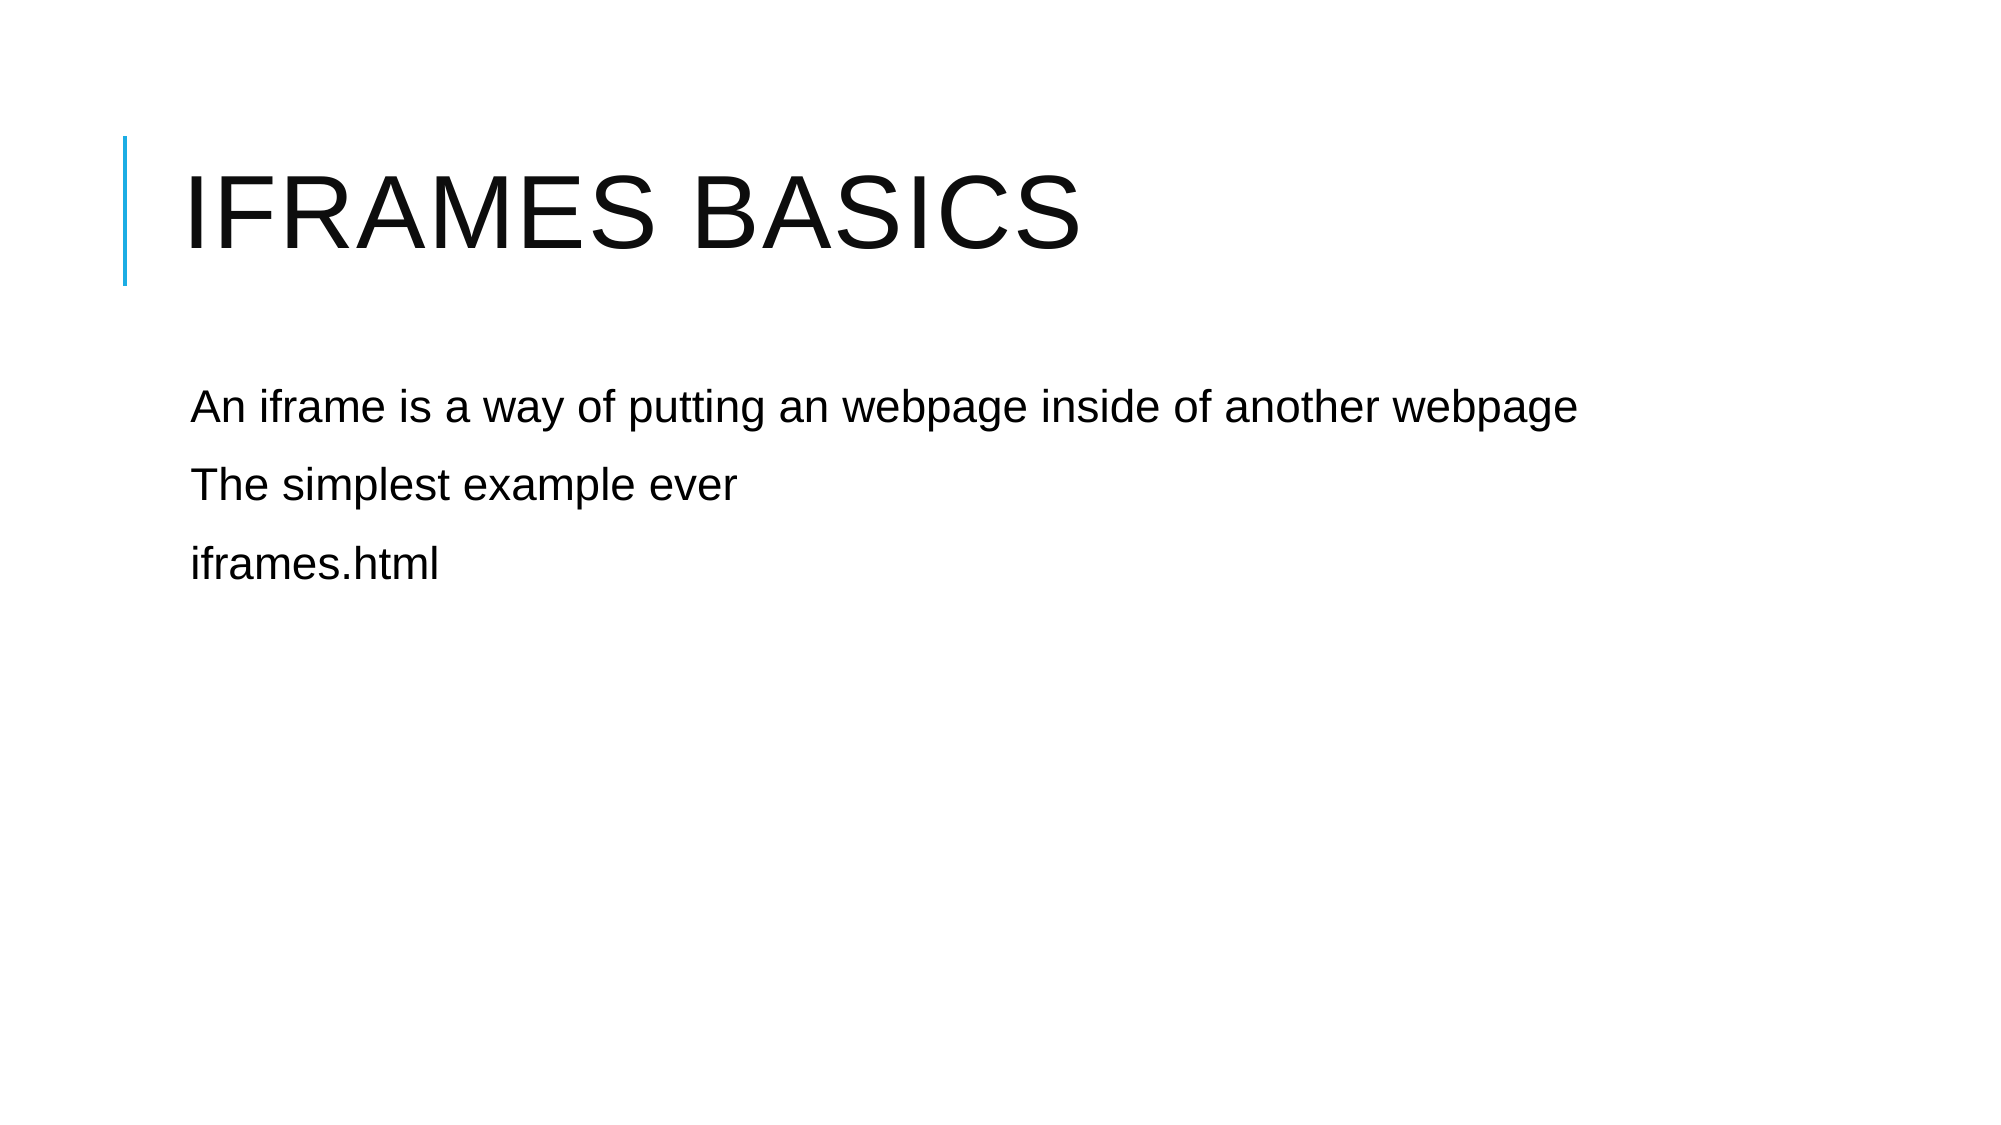

# Iframes basics
An iframe is a way of putting an webpage inside of another webpage
The simplest example ever
iframes.html